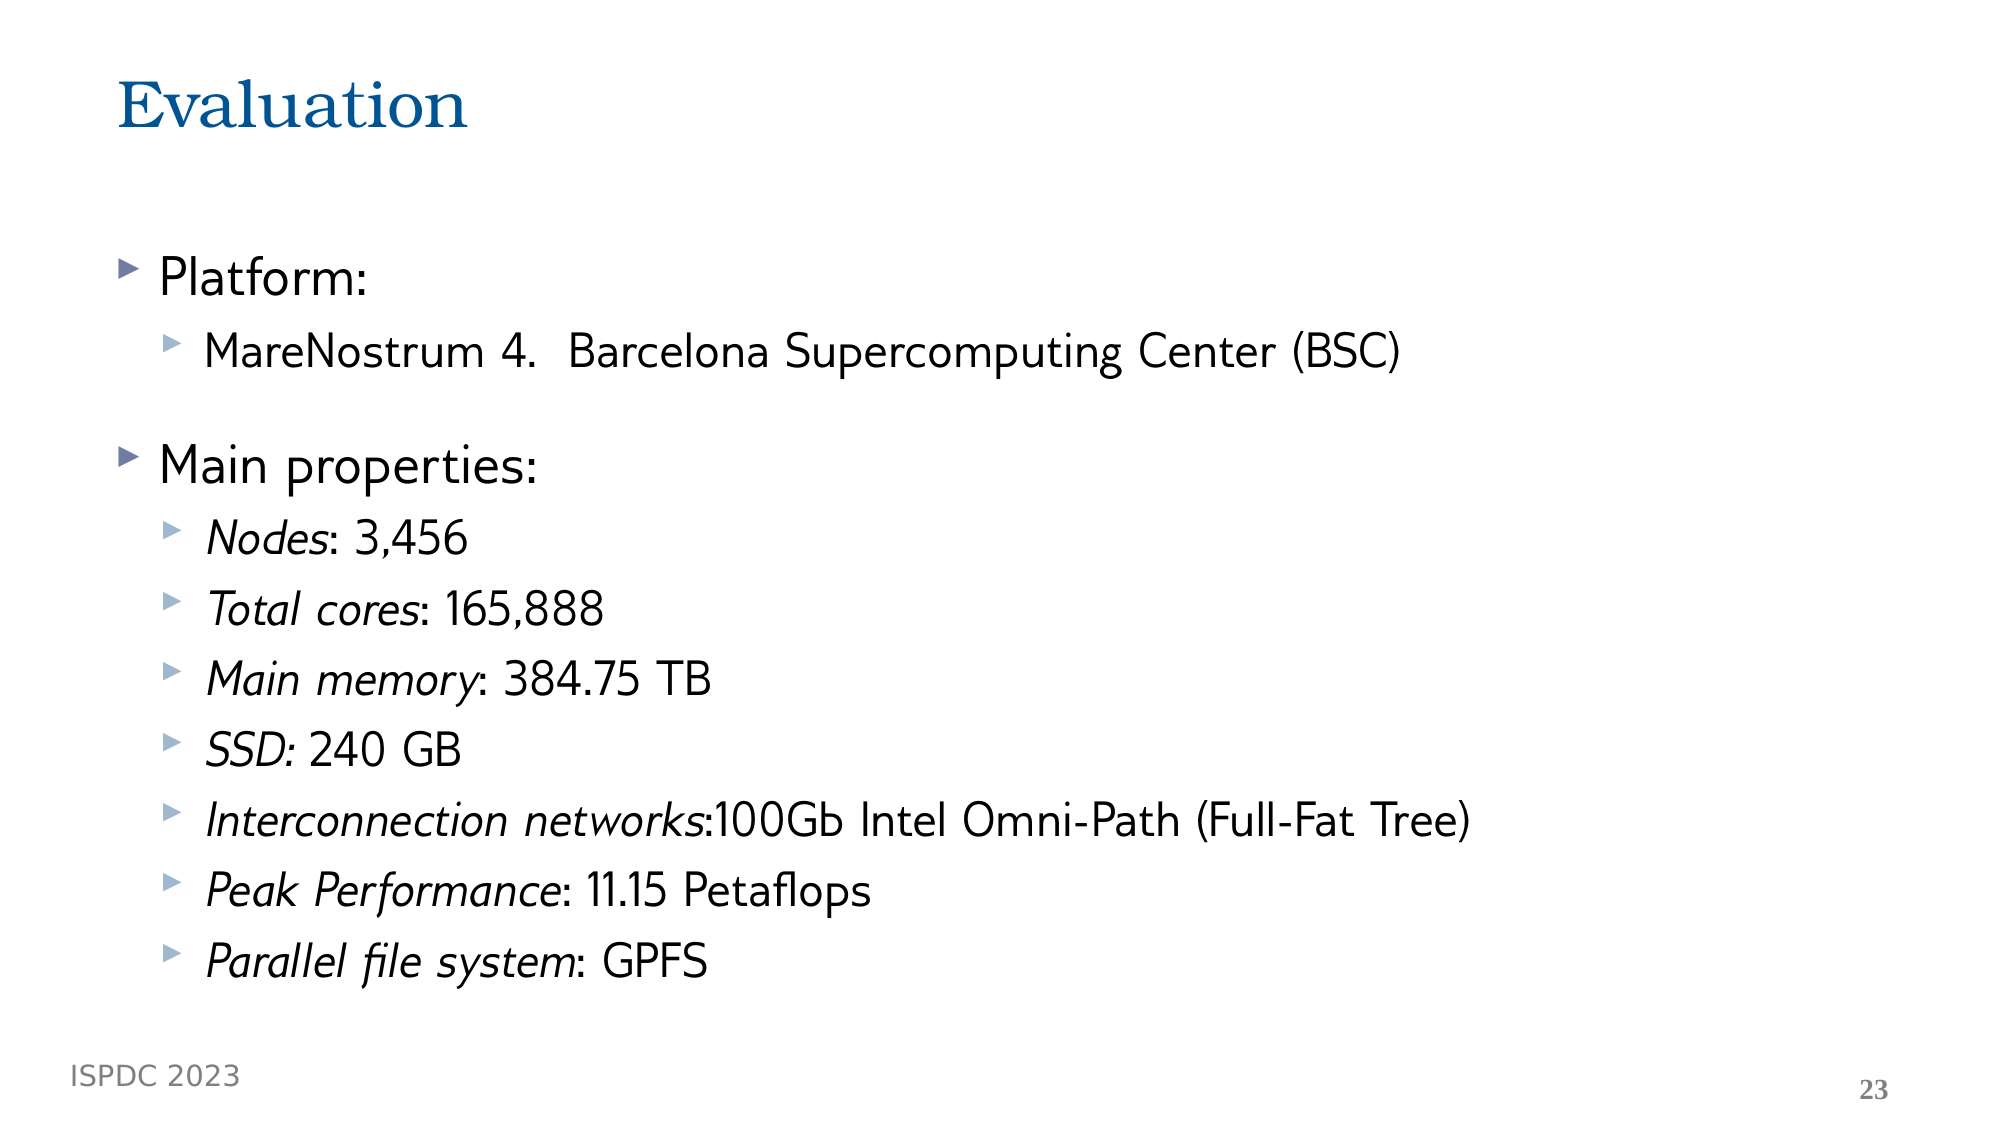

# Evaluation
Platform:
MareNostrum 4.  Barcelona Supercomputing Center (BSC)
Main properties:
Nodes: 3,456
Total cores: 165,888
Main memory: 384.75 TB
SSD: 240 GB
Interconnection networks:100Gb Intel Omni-Path (Full-Fat Tree)
Peak Performance: 11.15 Petaflops
Parallel file system: GPFS
23